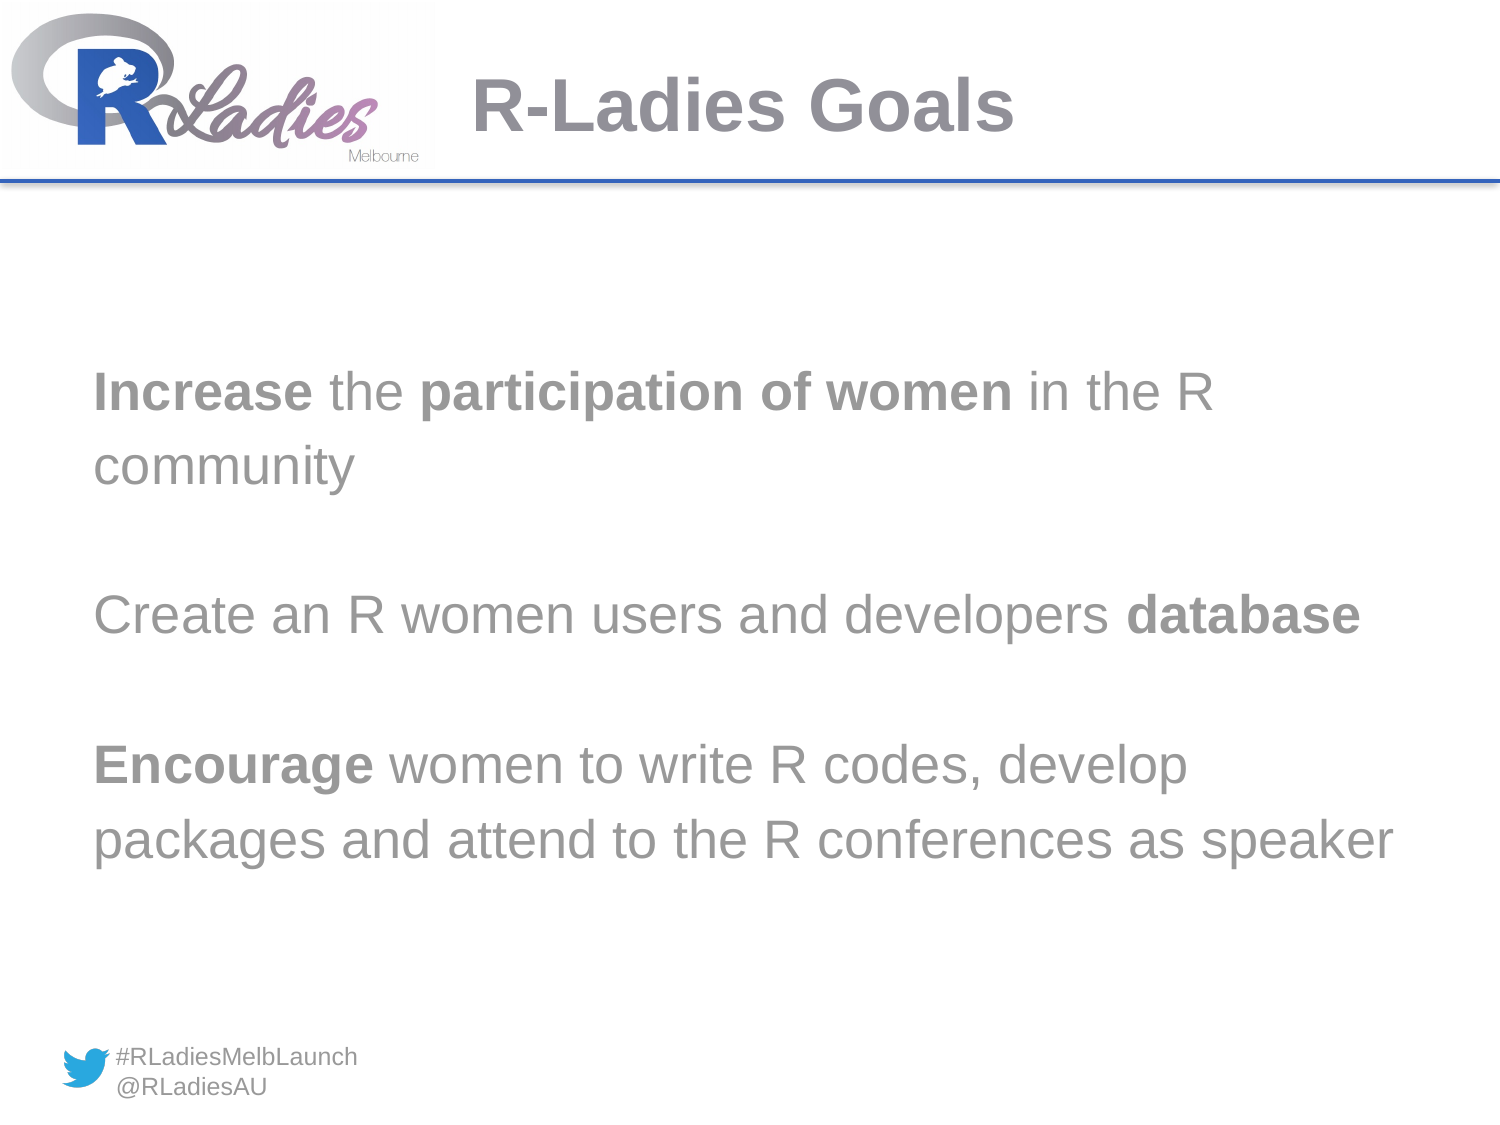

# R-Ladies Goals

Increase the participation of women in the R community

Create an R women users and developers database

Encourage women to write R codes, develop packages and attend to the R conferences as speaker